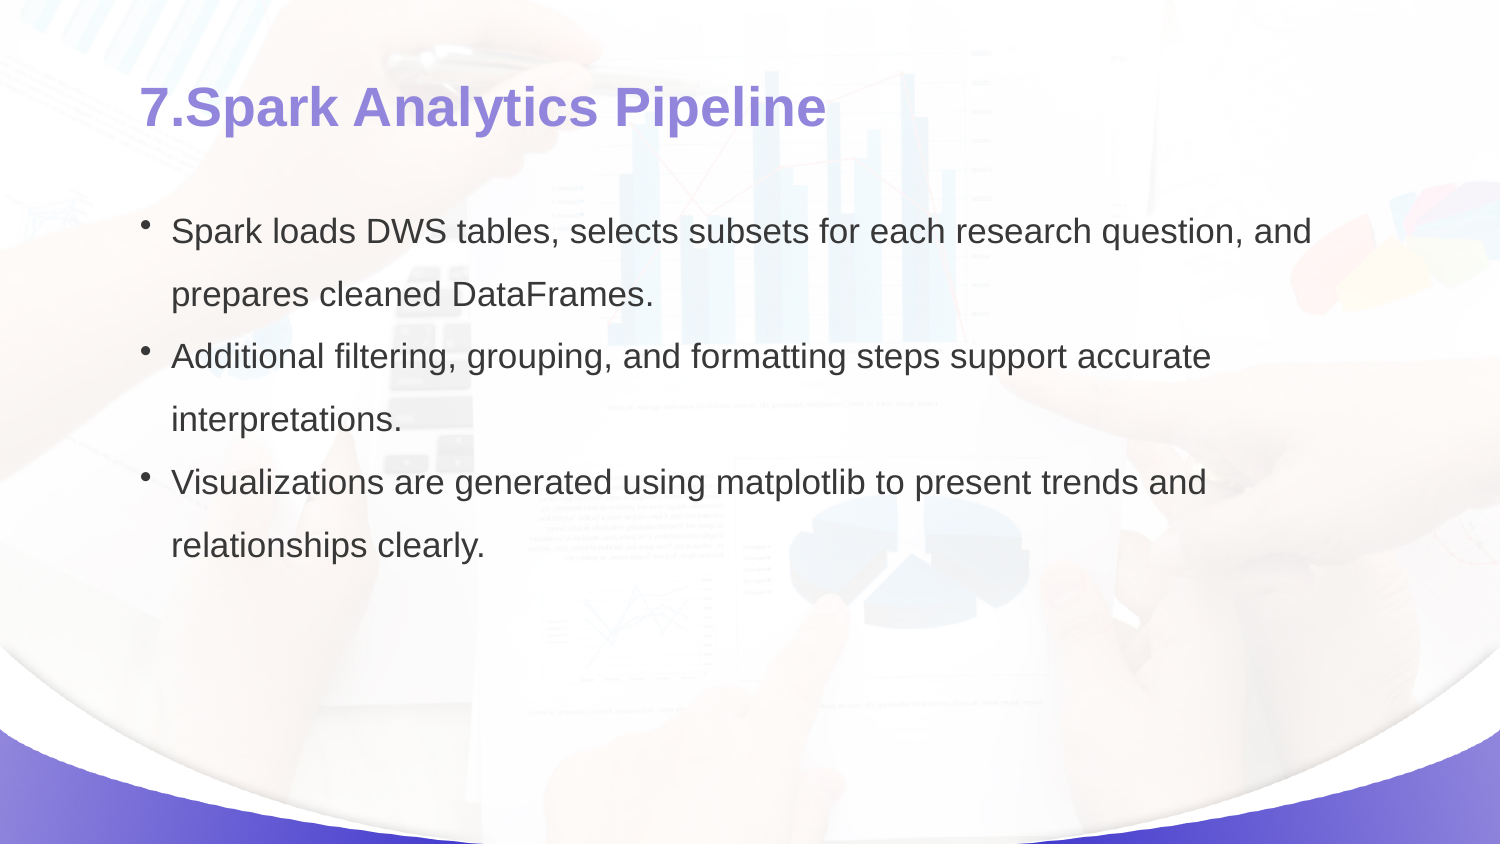

7.Spark Analytics Pipeline
Spark loads DWS tables, selects subsets for each research question, and prepares cleaned DataFrames.
Additional filtering, grouping, and formatting steps support accurate interpretations.
Visualizations are generated using matplotlib to present trends and relationships clearly.